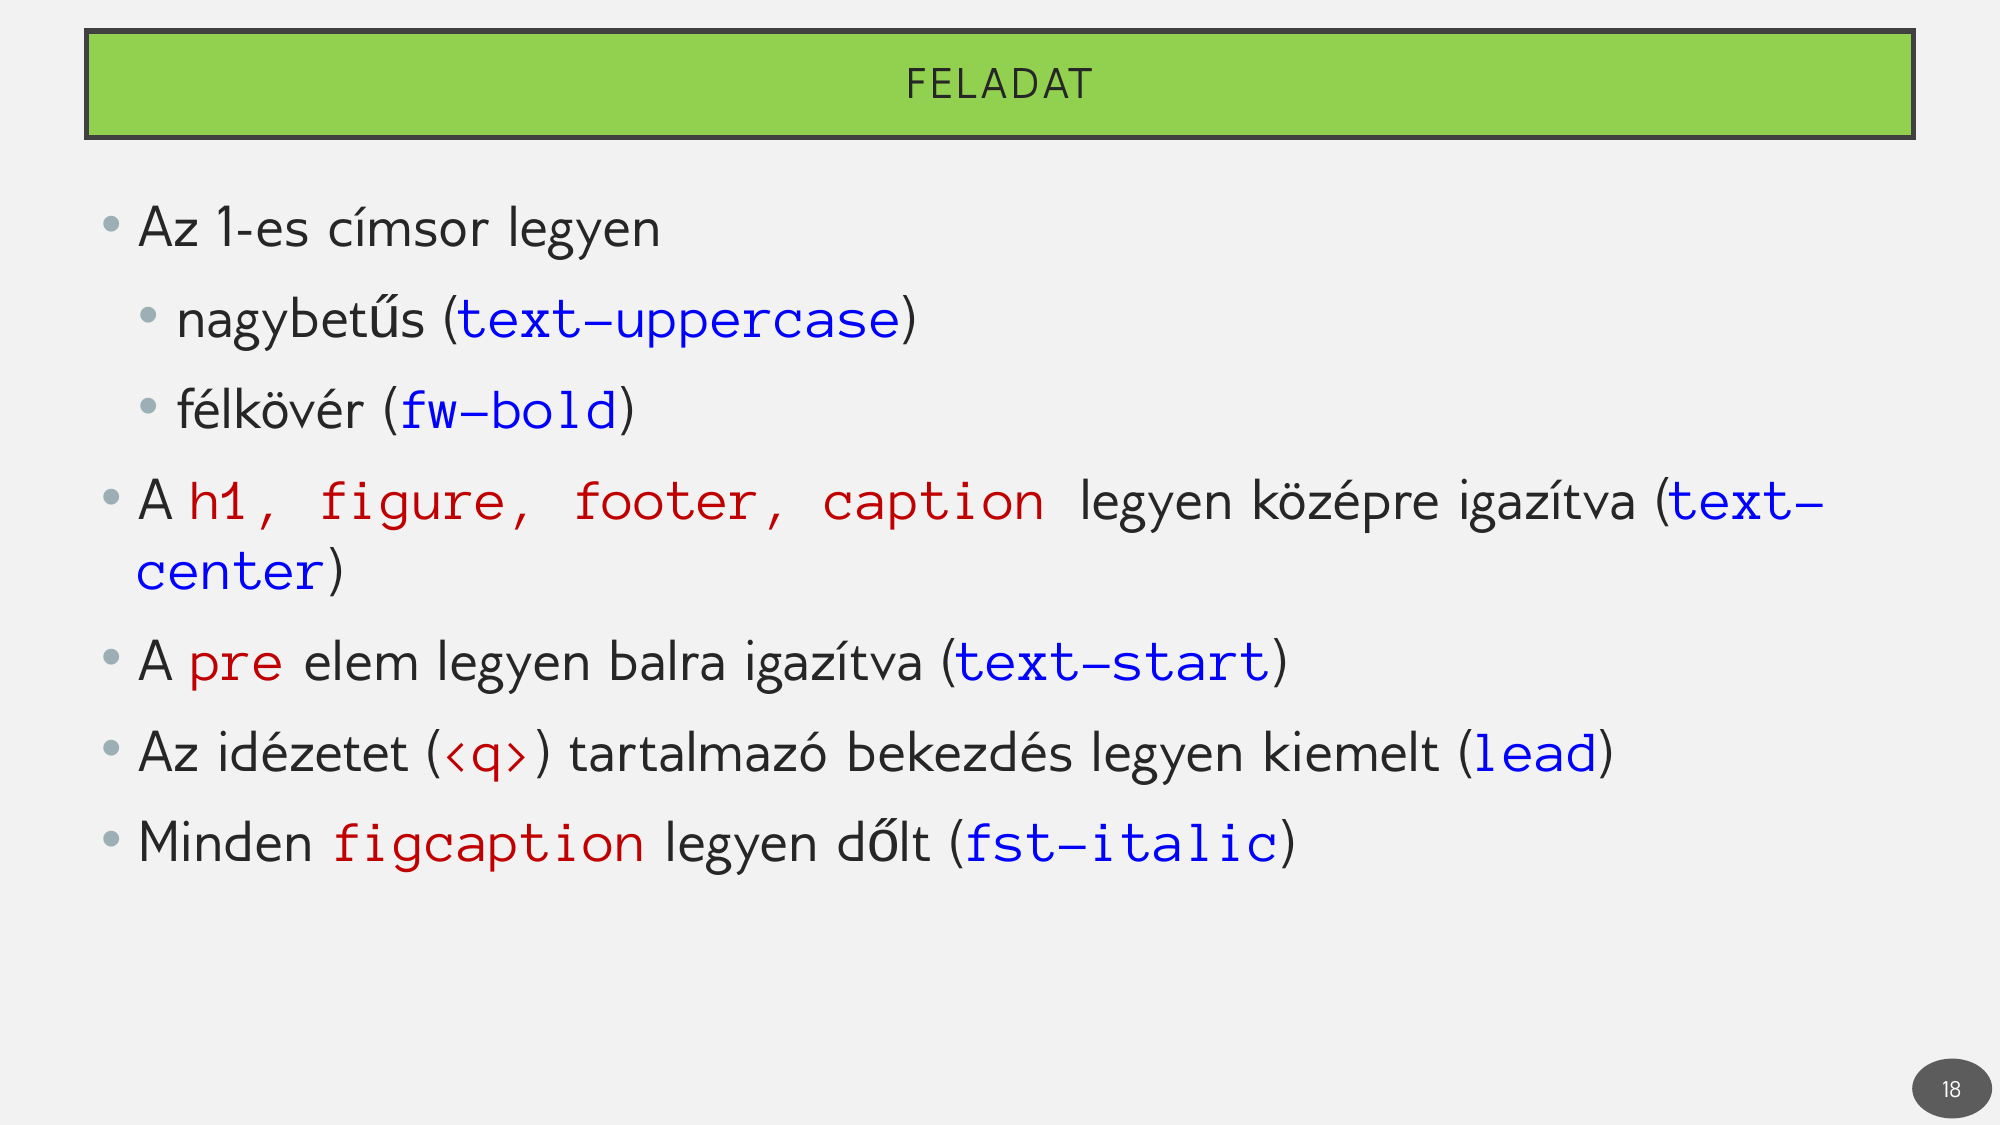

# Feladat
Az 1-es címsor legyen
nagybetűs (text-uppercase)
félkövér (fw-bold)
A h1, figure, footer, caption legyen középre igazítva (text-center)
A pre elem legyen balra igazítva (text-start)
Az idézetet (<q>) tartalmazó bekezdés legyen kiemelt (lead)
Minden figcaption legyen dőlt (fst-italic)
18